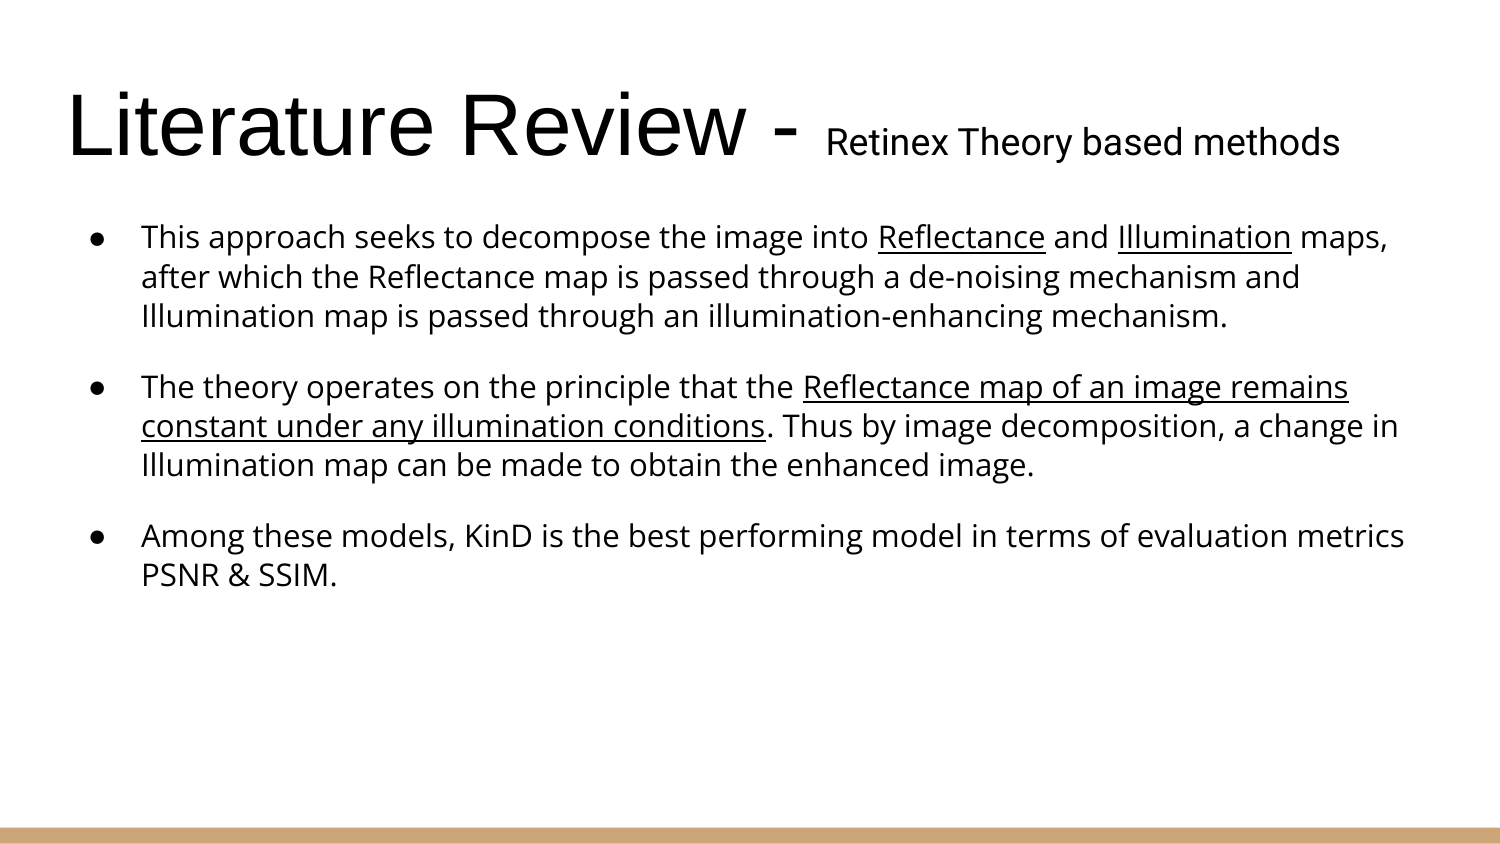

# Literature Review - Retinex Theory based methods
This approach seeks to decompose the image into Reflectance and Illumination maps, after which the Reflectance map is passed through a de-noising mechanism and Illumination map is passed through an illumination-enhancing mechanism.
The theory operates on the principle that the Reflectance map of an image remains constant under any illumination conditions. Thus by image decomposition, a change in Illumination map can be made to obtain the enhanced image.
Among these models, KinD is the best performing model in terms of evaluation metrics PSNR & SSIM.